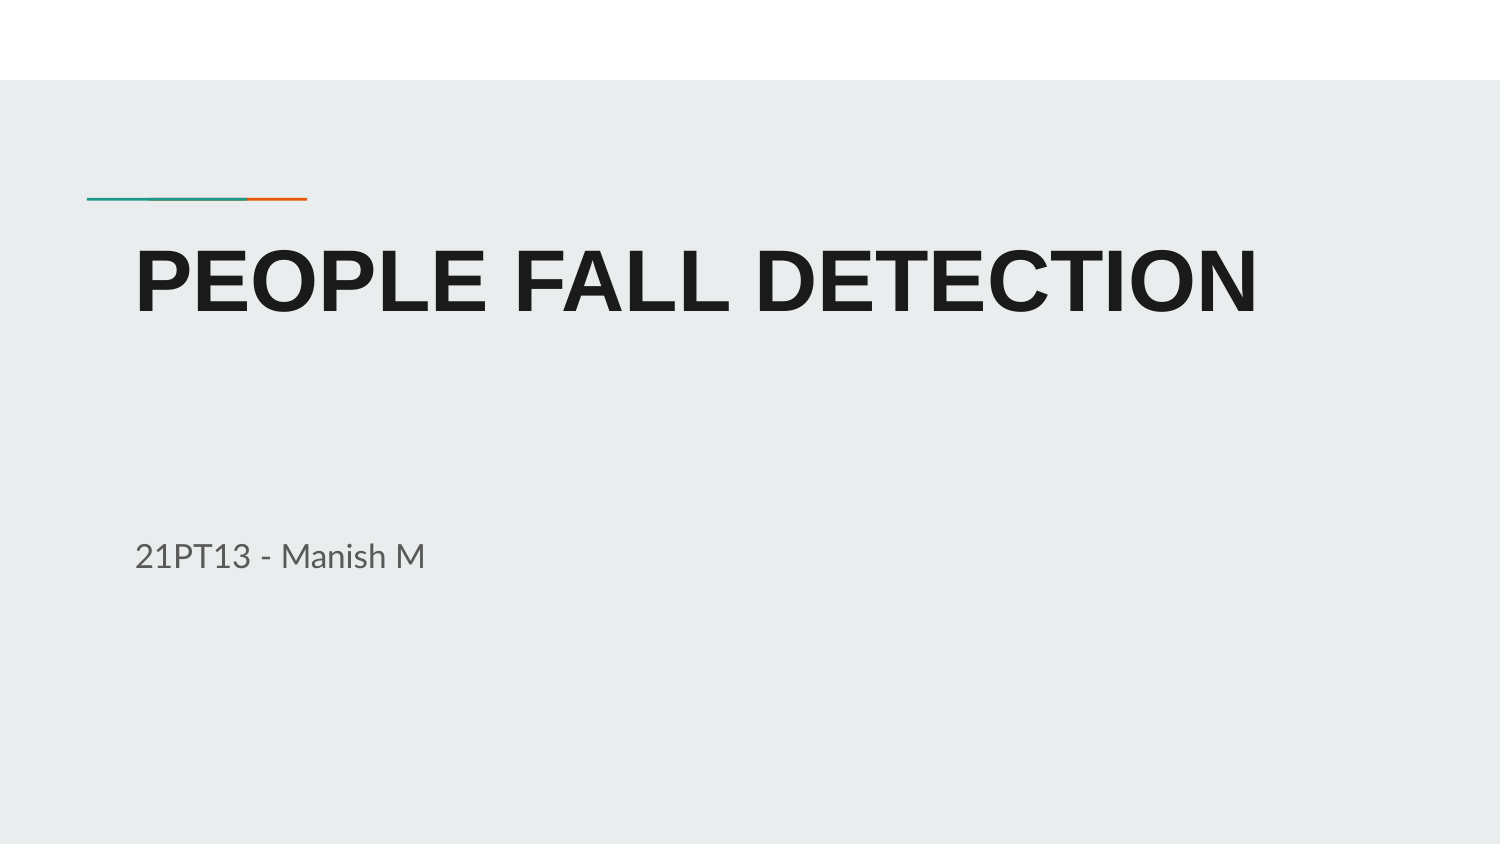

# PEOPLE FALL DETECTION
21PT13 - Manish M